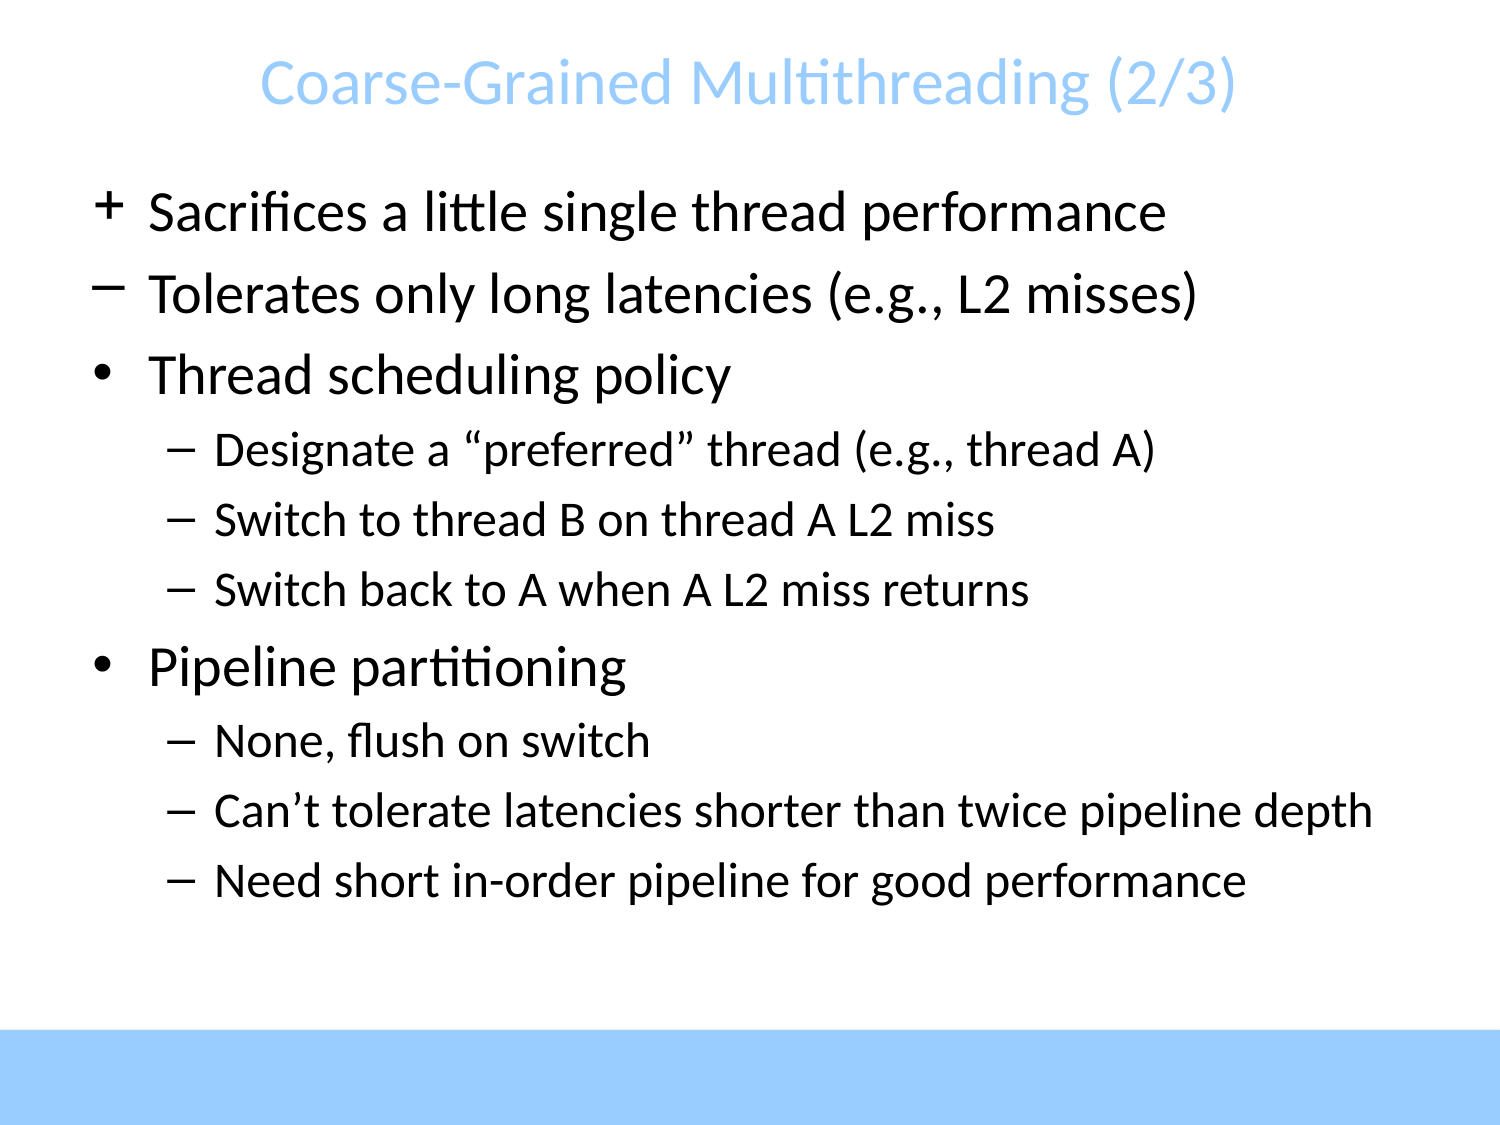

# Coarse-Grained Multithreading (2/3)
Sacrifices a little single thread performance
Tolerates only long latencies (e.g., L2 misses)
Thread scheduling policy
Designate a “preferred” thread (e.g., thread A)
Switch to thread B on thread A L2 miss
Switch back to A when A L2 miss returns
Pipeline partitioning
None, flush on switch
Can’t tolerate latencies shorter than twice pipeline depth
Need short in-order pipeline for good performance